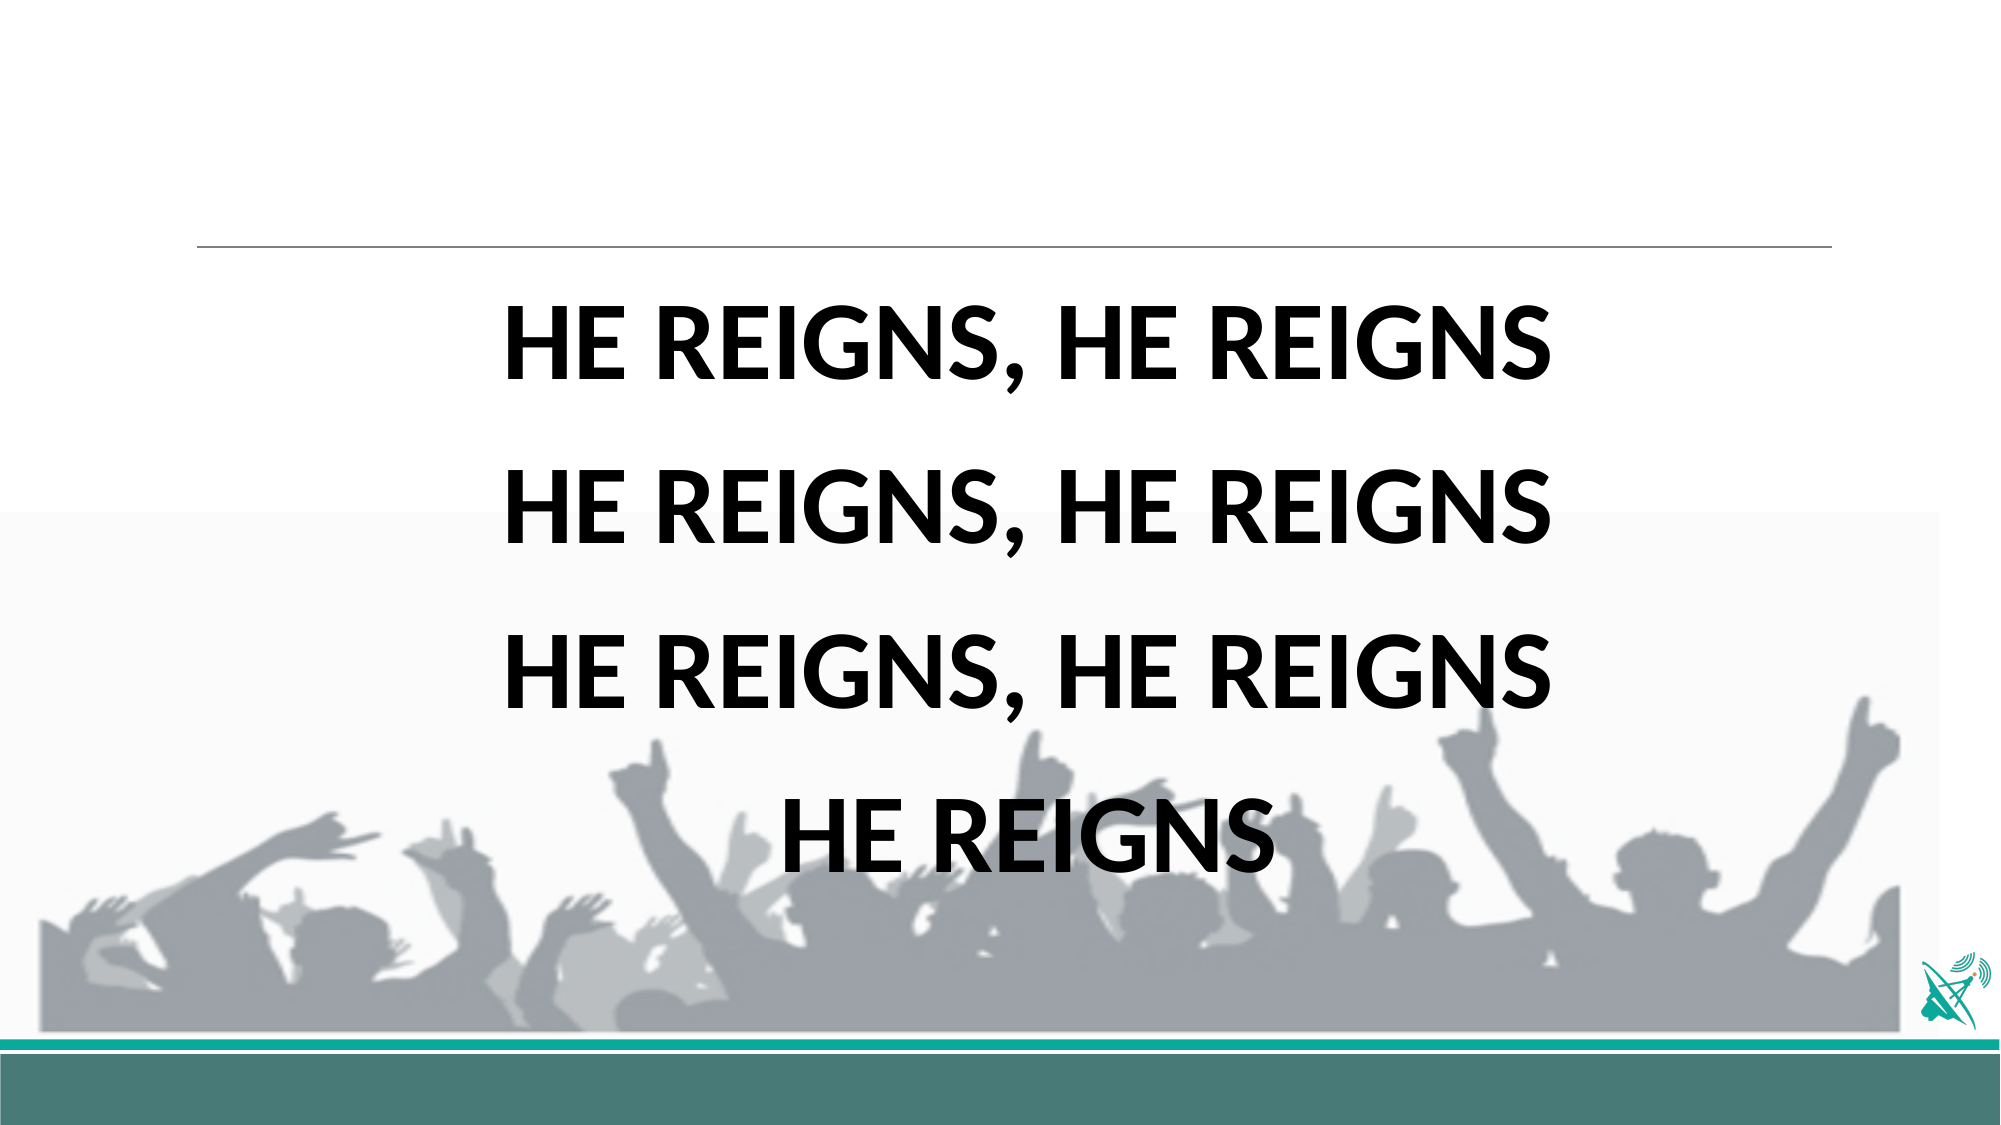

HE REIGNS, HE REIGNS
HE REIGNS, HE REIGNS
HE REIGNS, HE REIGNS
HE REIGNS